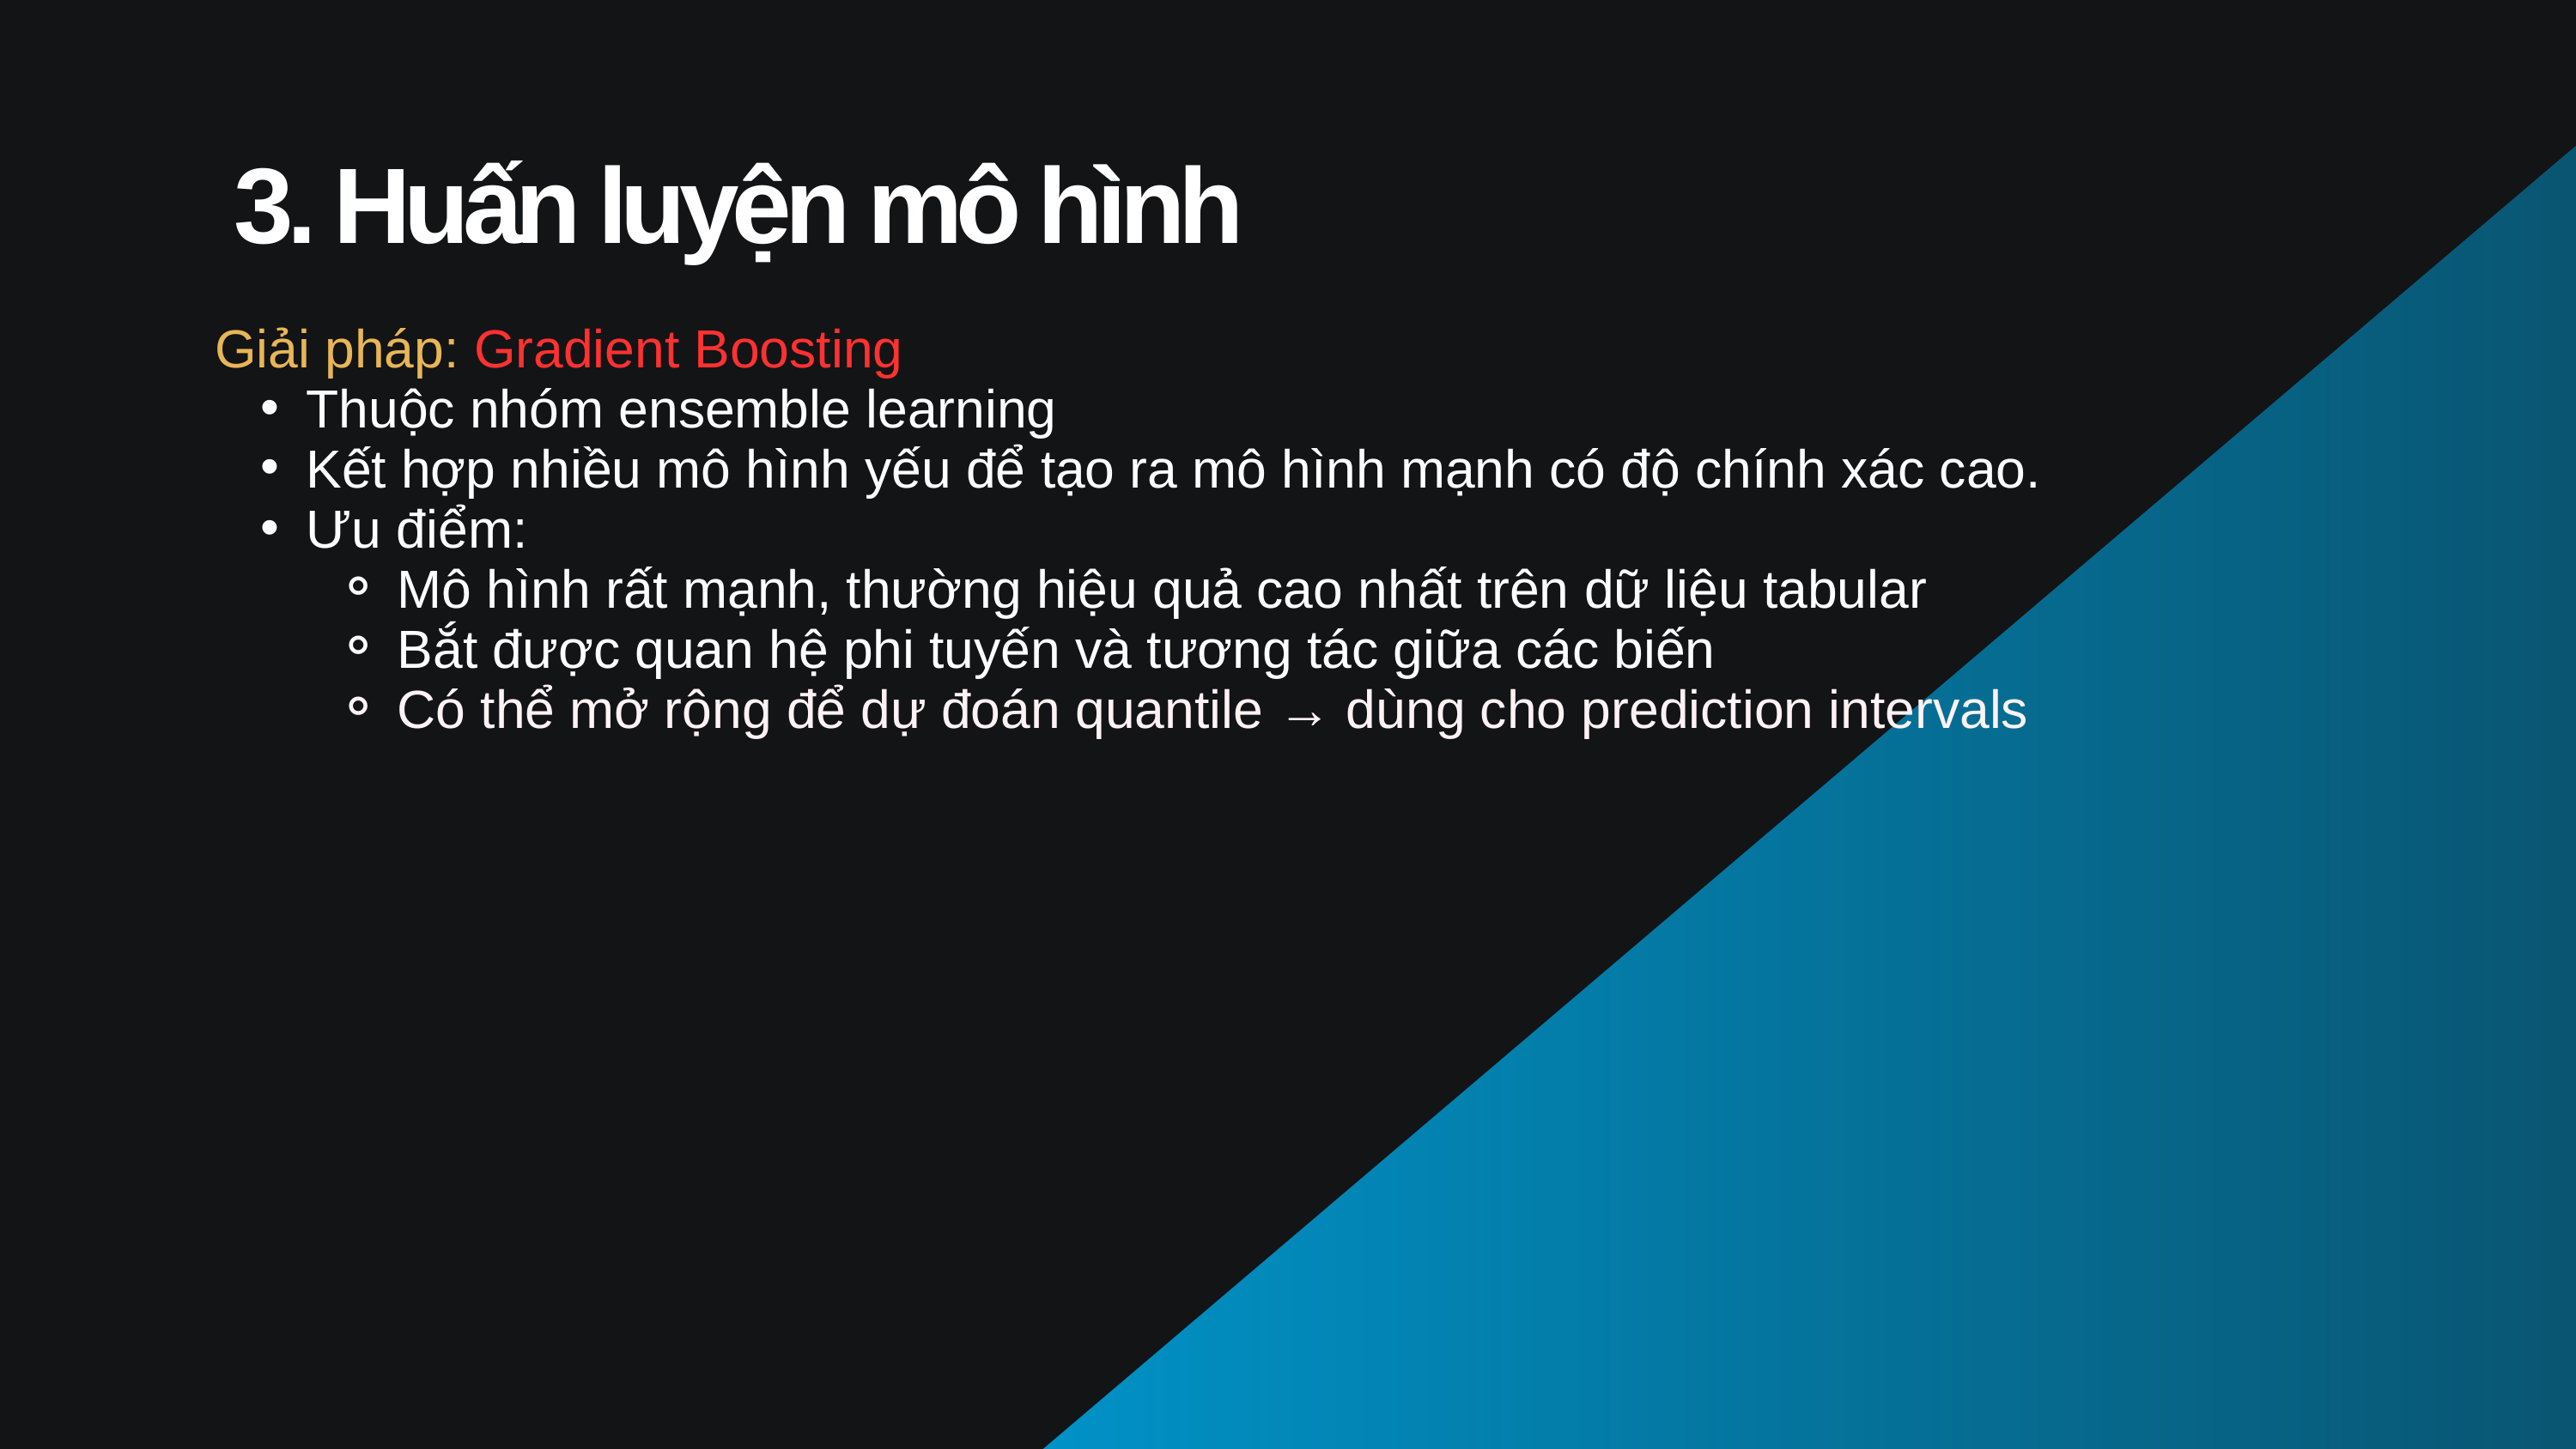

3. Huấn luyện mô hình
Giải pháp: Gradient Boosting
Thuộc nhóm ensemble learning
Kết hợp nhiều mô hình yếu để tạo ra mô hình mạnh có độ chính xác cao.
Ưu điểm:
Mô hình rất mạnh, thường hiệu quả cao nhất trên dữ liệu tabular
Bắt được quan hệ phi tuyến và tương tác giữa các biến
Có thể mở rộng để dự đoán quantile → dùng cho prediction intervals